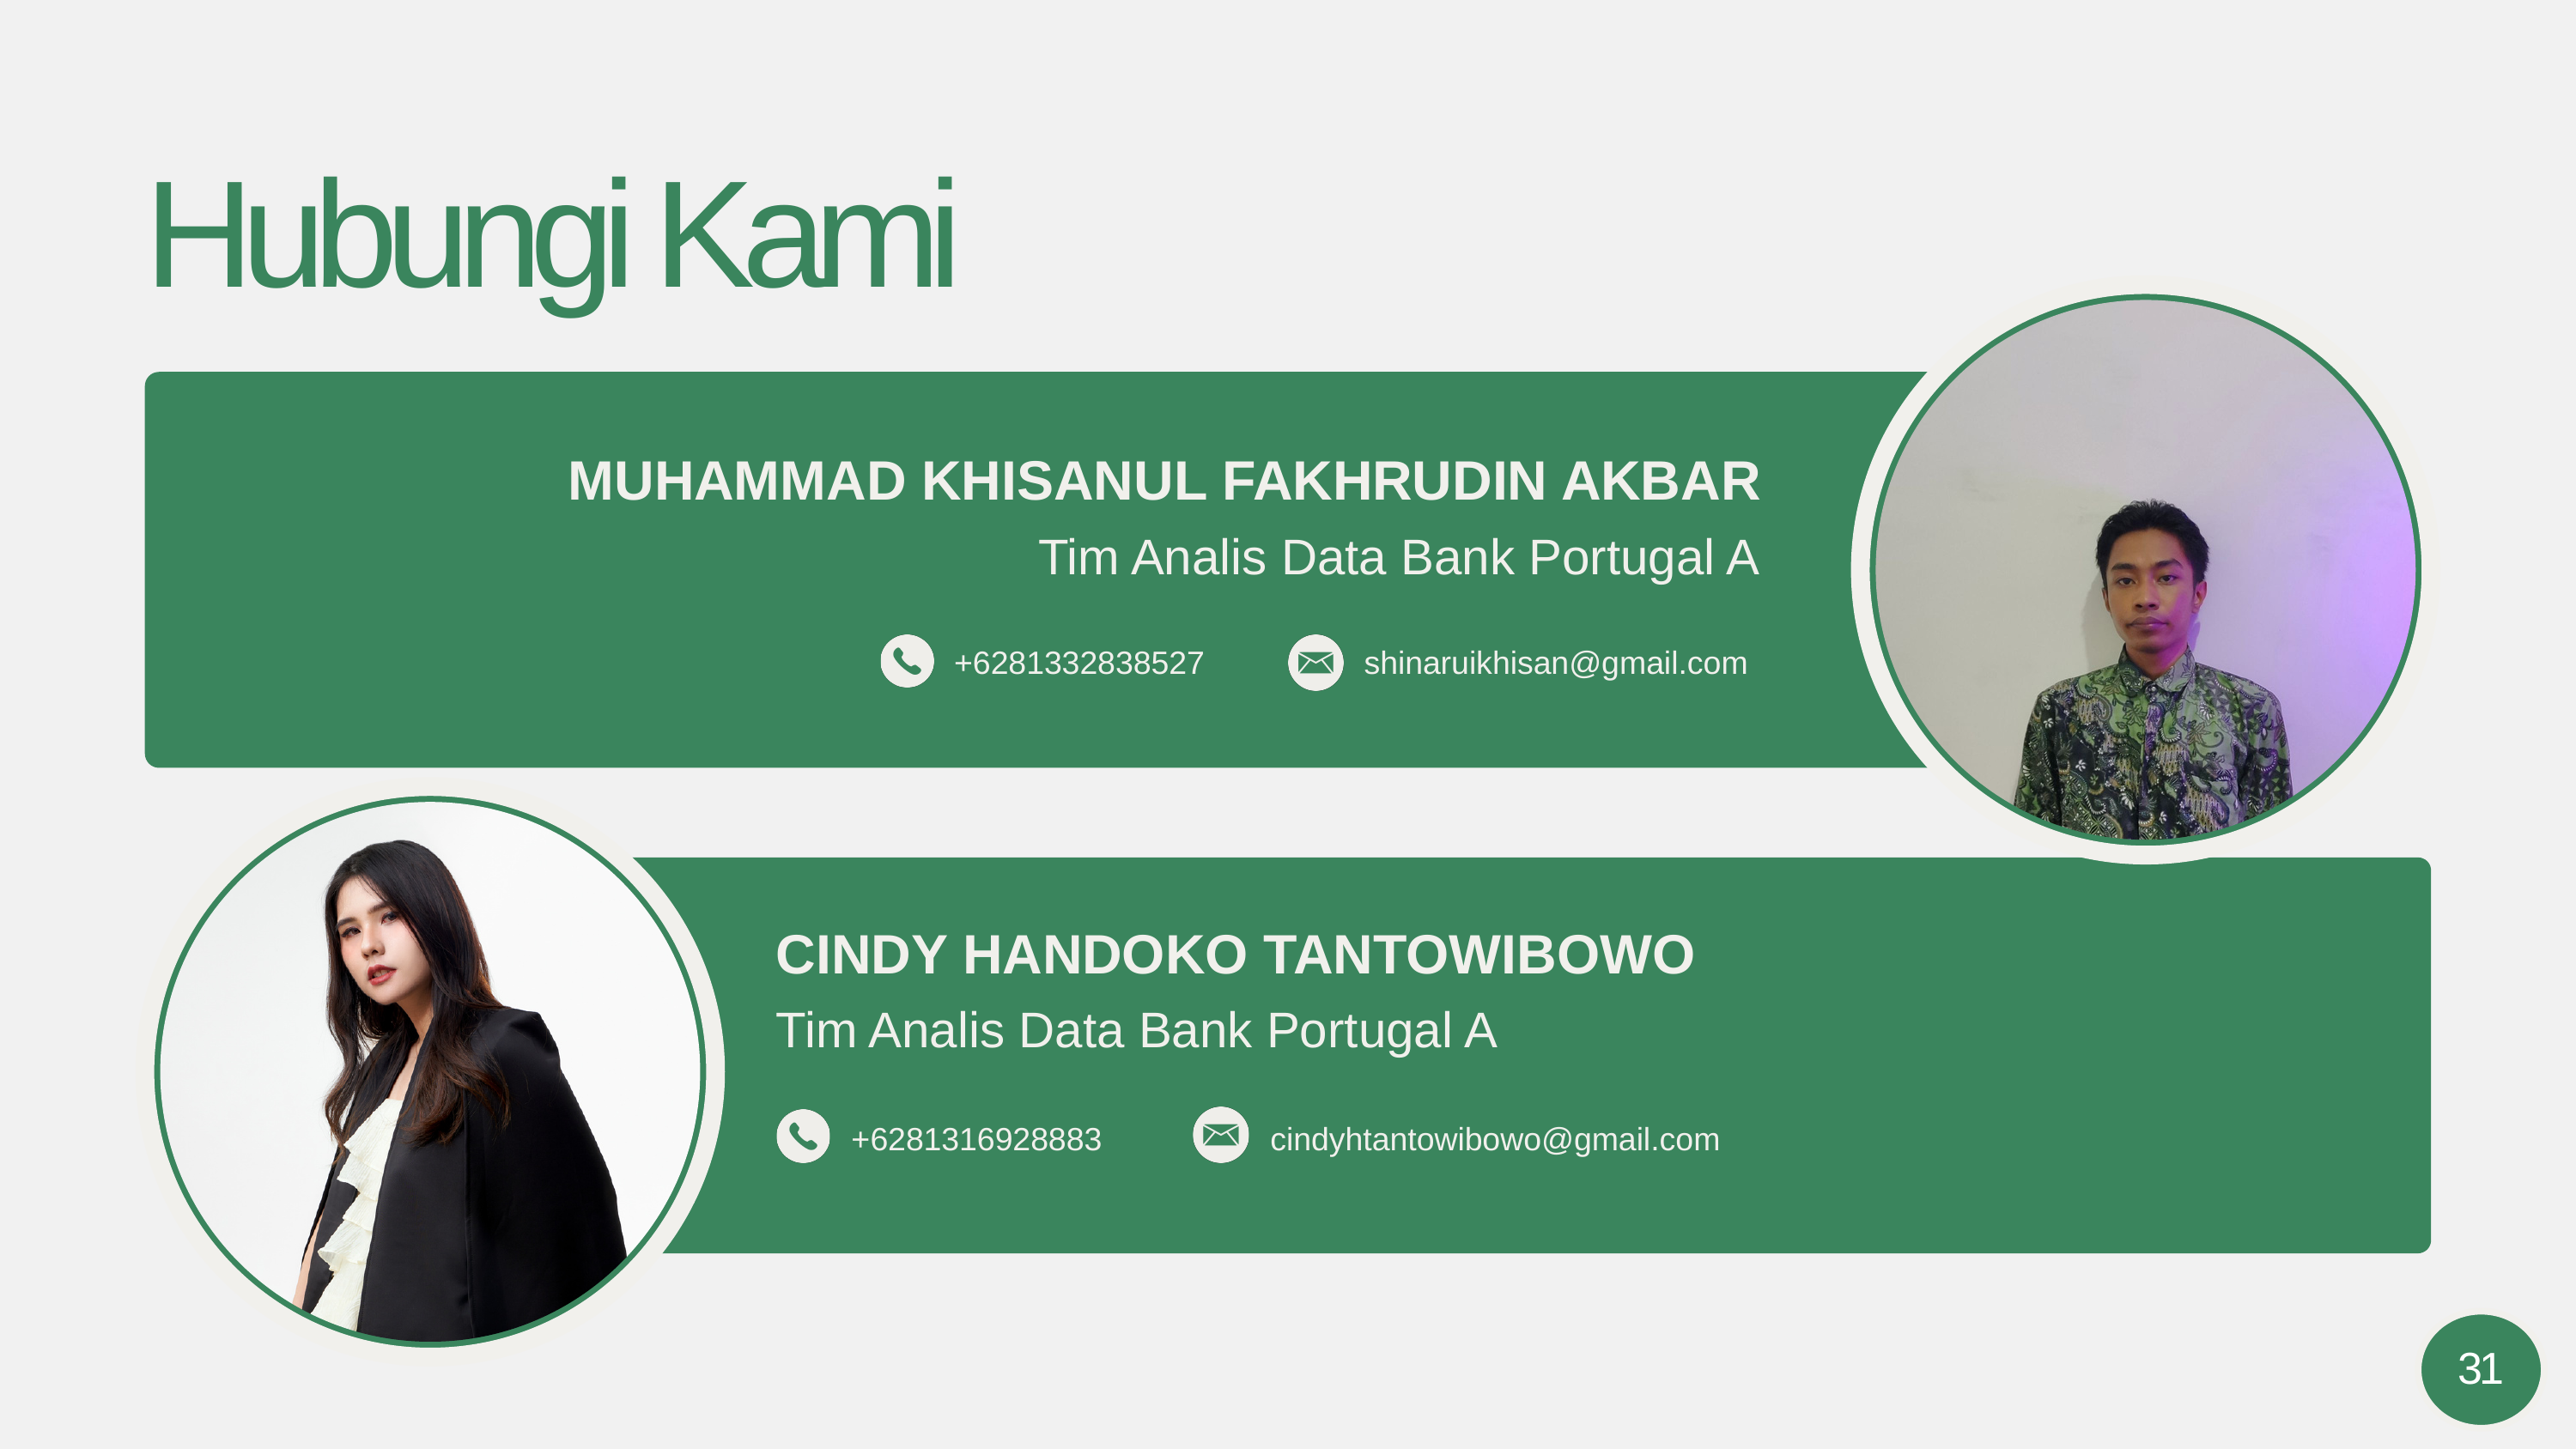

Hubungi Kami

MUHAMMAD KHISANUL FAKHRUDIN AKBAR
Tim Analis Data Bank Portugal A

+6281332838527
shinaruikhisan@gmail.com

CINDY HANDOKO TANTOWIBOWO
Tim Analis Data Bank Portugal A

+6281316928883
cindyhtantowibowo@gmail.com

31